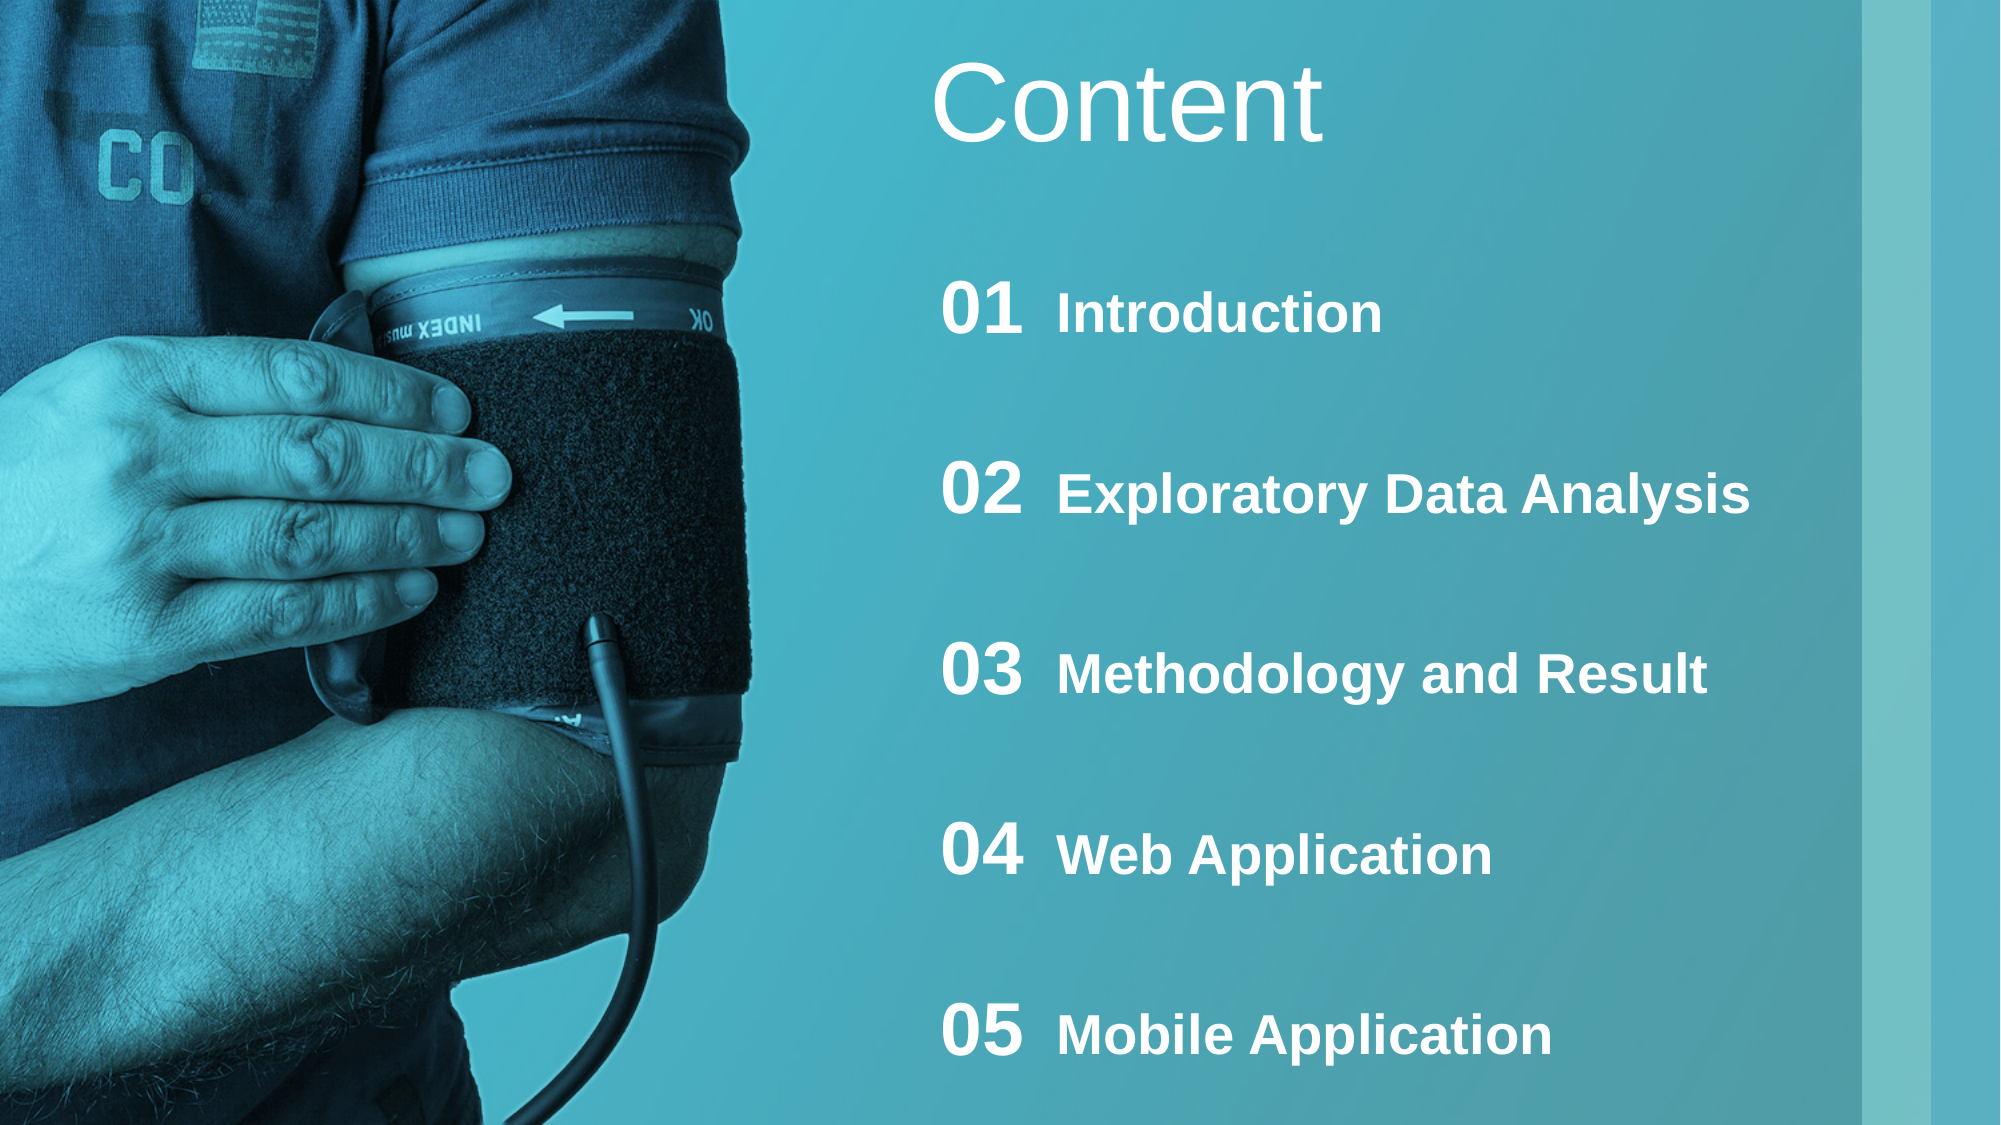

Content
01
Introduction
02
Exploratory Data Analysis
03
Methodology and Result
04
Web Application
05
Mobile Application